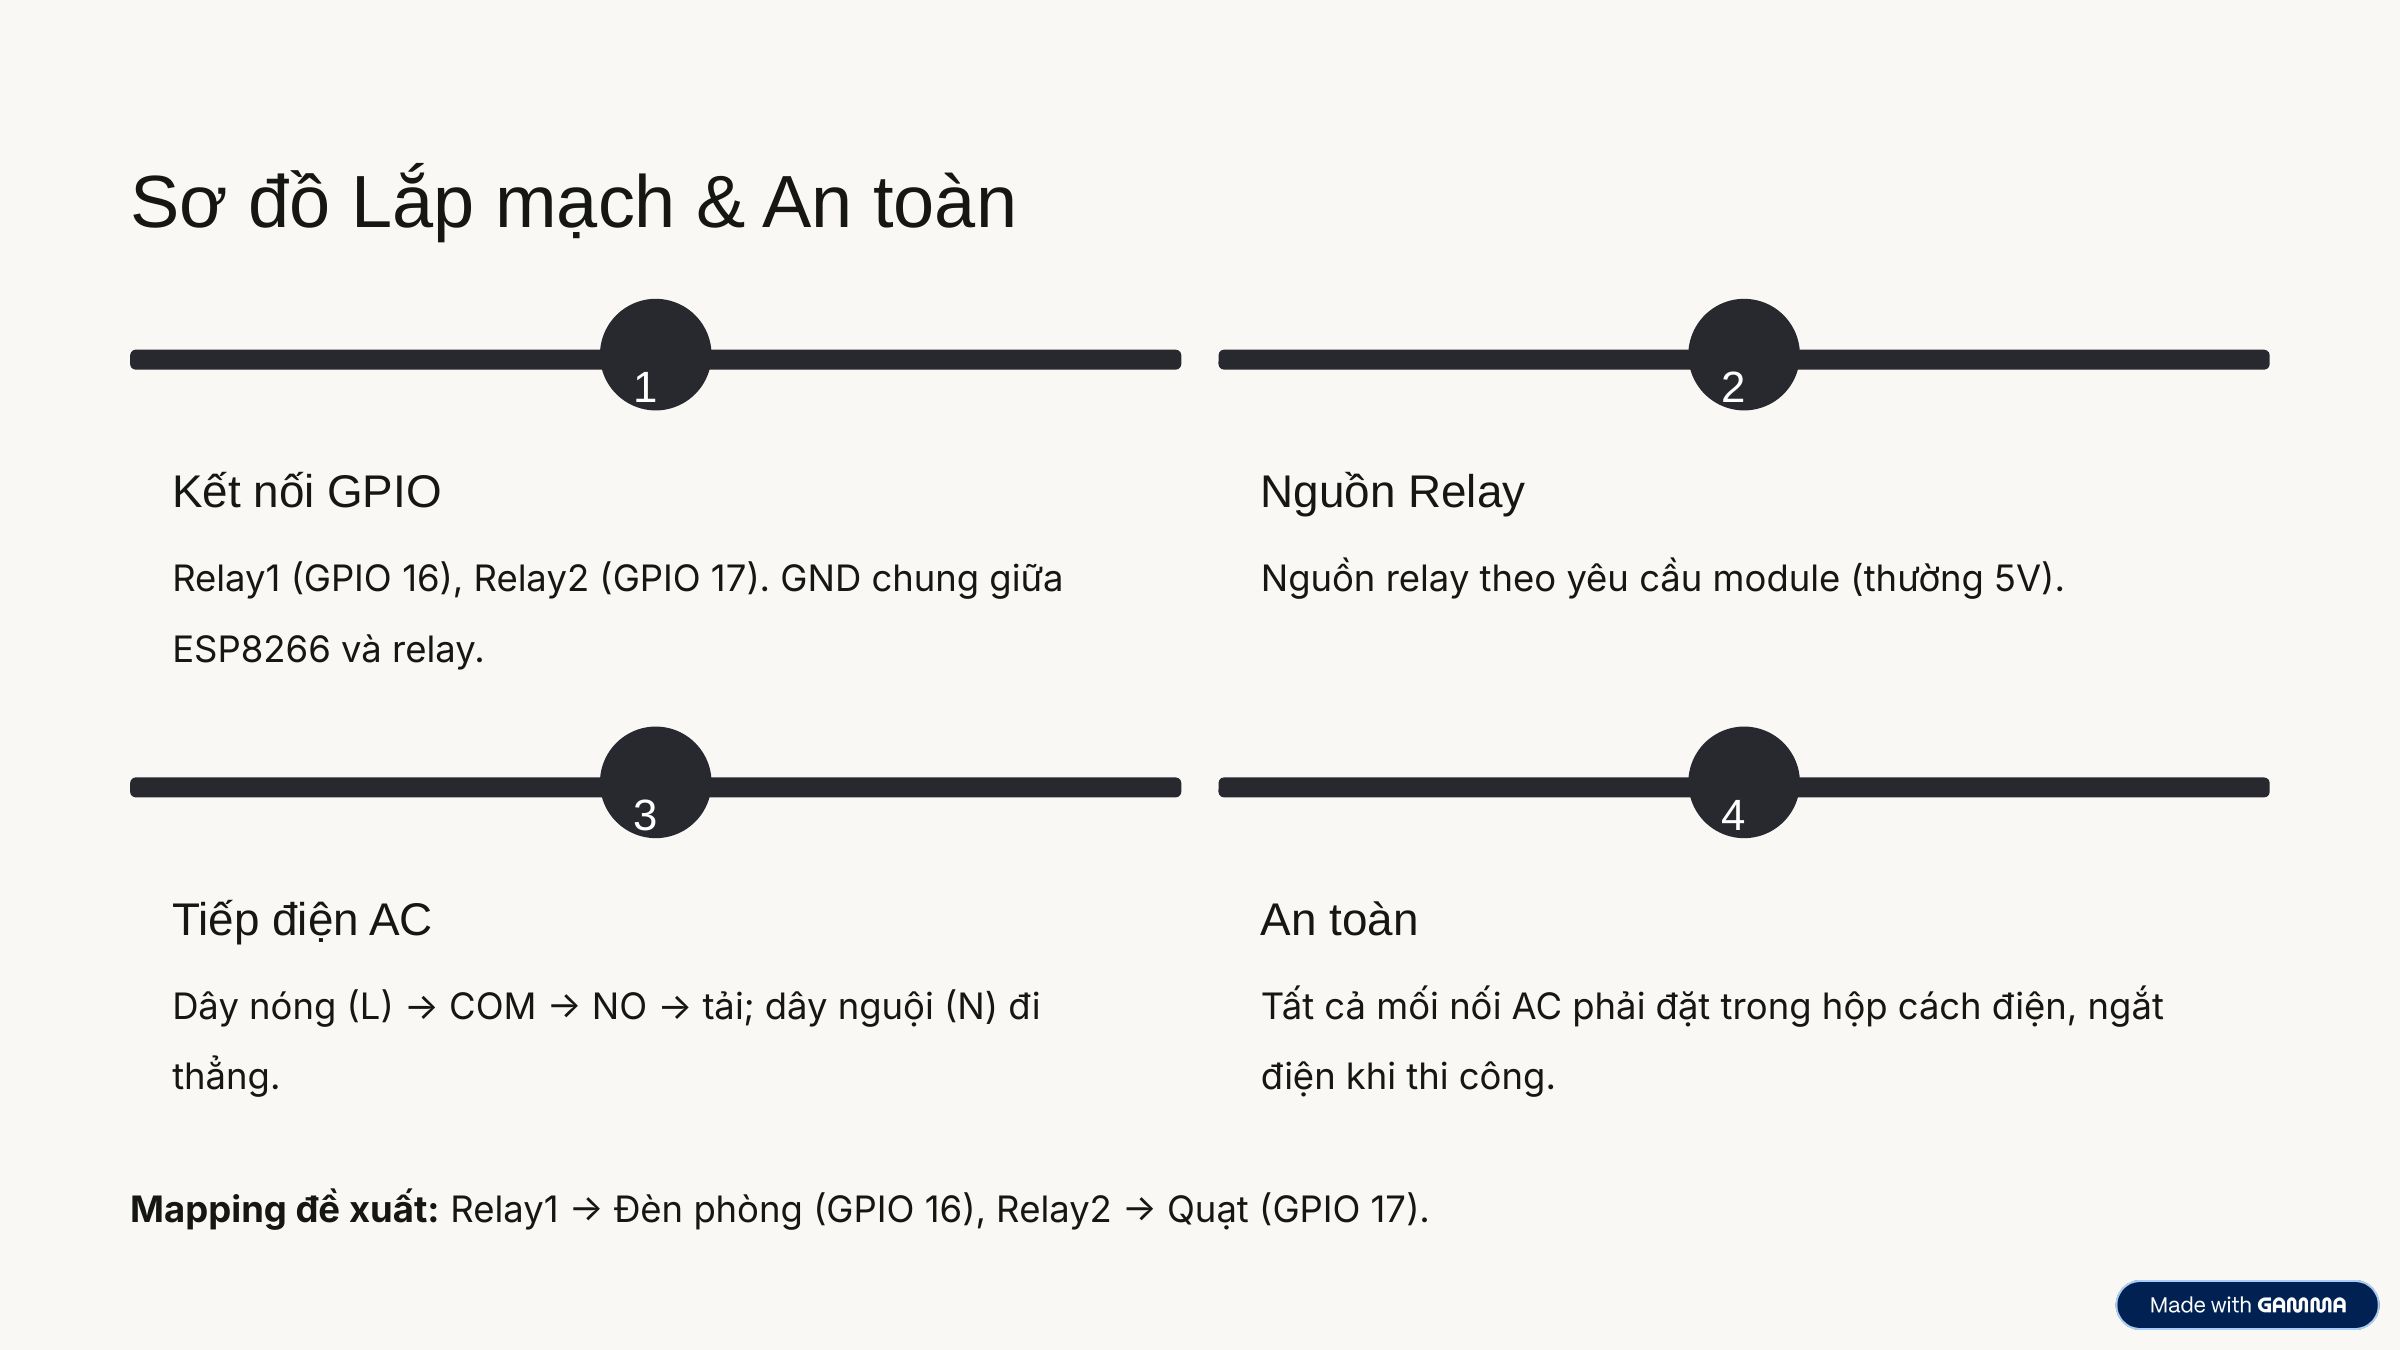

Sơ đồ Lắp mạch & An toàn

1
2

Kết nối GPIO
Nguồn Relay
Relay1 (GPIO 16), Relay2 (GPIO 17). GND chung giữa ESP8266 và relay.
Nguồn relay theo yêu cầu module (thường 5V).

3
4

Tiếp điện AC
An toàn
Dây nóng (L) → COM → NO → tải; dây nguội (N) đi thẳng.
Tất cả mối nối AC phải đặt trong hộp cách điện, ngắt điện khi thi công.
Mapping đề xuất: Relay1 → Đèn phòng (GPIO 16), Relay2 → Quạt (GPIO 17).